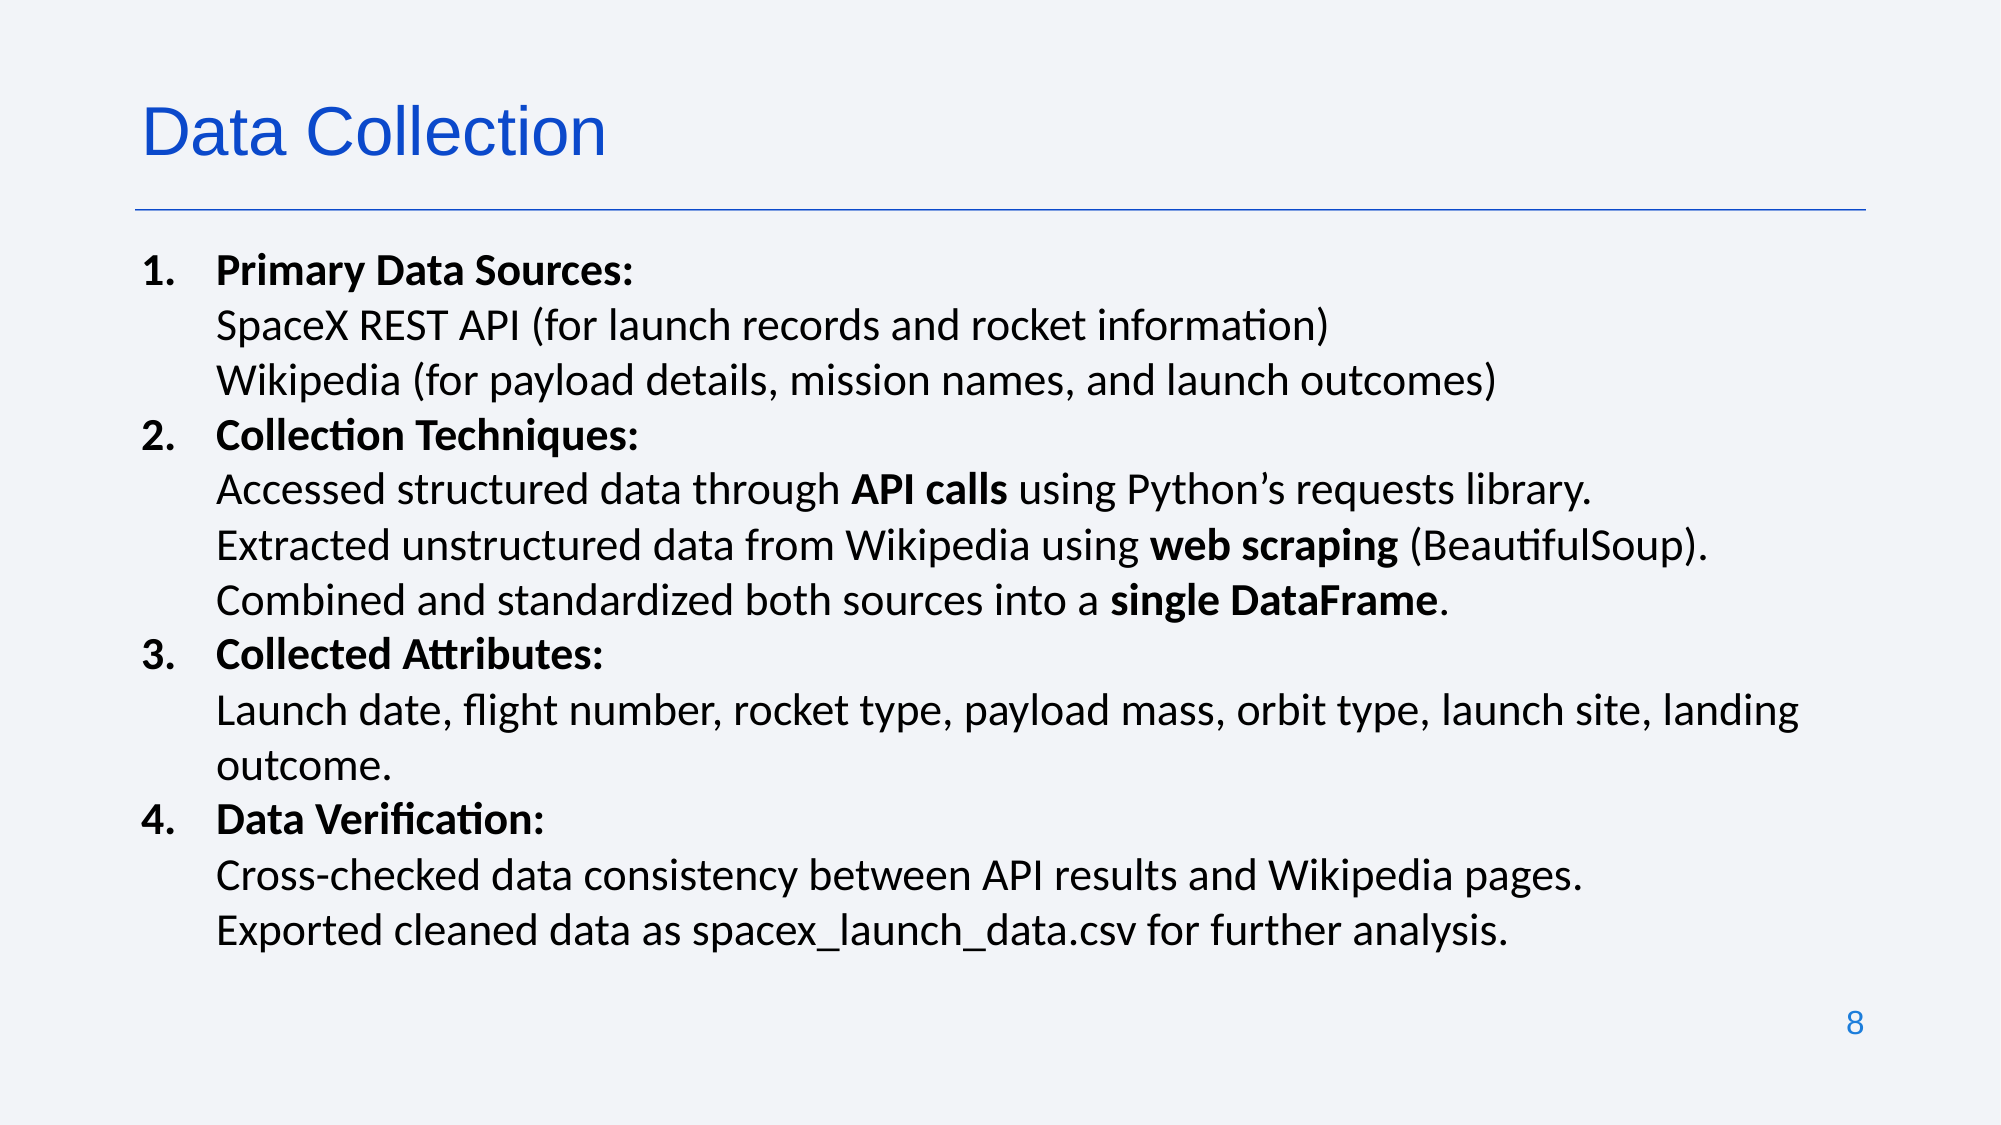

Data Collection
Primary Data Sources:
SpaceX REST API (for launch records and rocket information)
Wikipedia (for payload details, mission names, and launch outcomes)
Collection Techniques:
Accessed structured data through API calls using Python’s requests library.
Extracted unstructured data from Wikipedia using web scraping (BeautifulSoup).
Combined and standardized both sources into a single DataFrame.
Collected Attributes:
Launch date, flight number, rocket type, payload mass, orbit type, launch site, landing outcome.
Data Verification:
Cross-checked data consistency between API results and Wikipedia pages.
Exported cleaned data as spacex_launch_data.csv for further analysis.

8